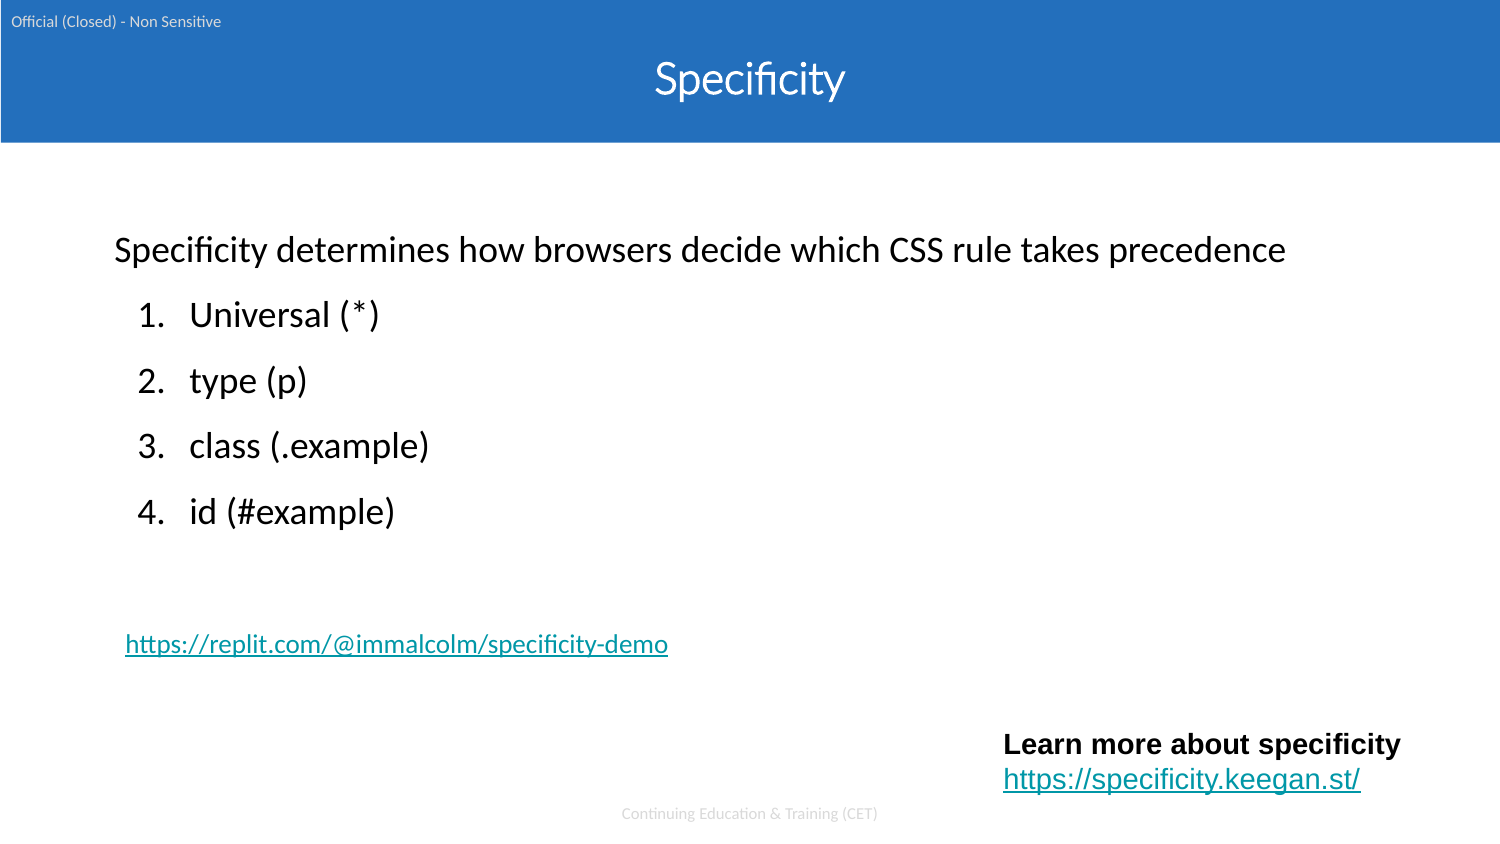

Official (Closed) - Non Sensitive

Specificity
Specificity determines how browsers decide which CSS rule takes precedence
Universal (*)
type (p)
class (.example)
id (#example)

https://replit.com/@immalcolm/specificity-demo

Learn more about specificity
https://specificity.keegan.st/
Continuing Education & Training (CET)